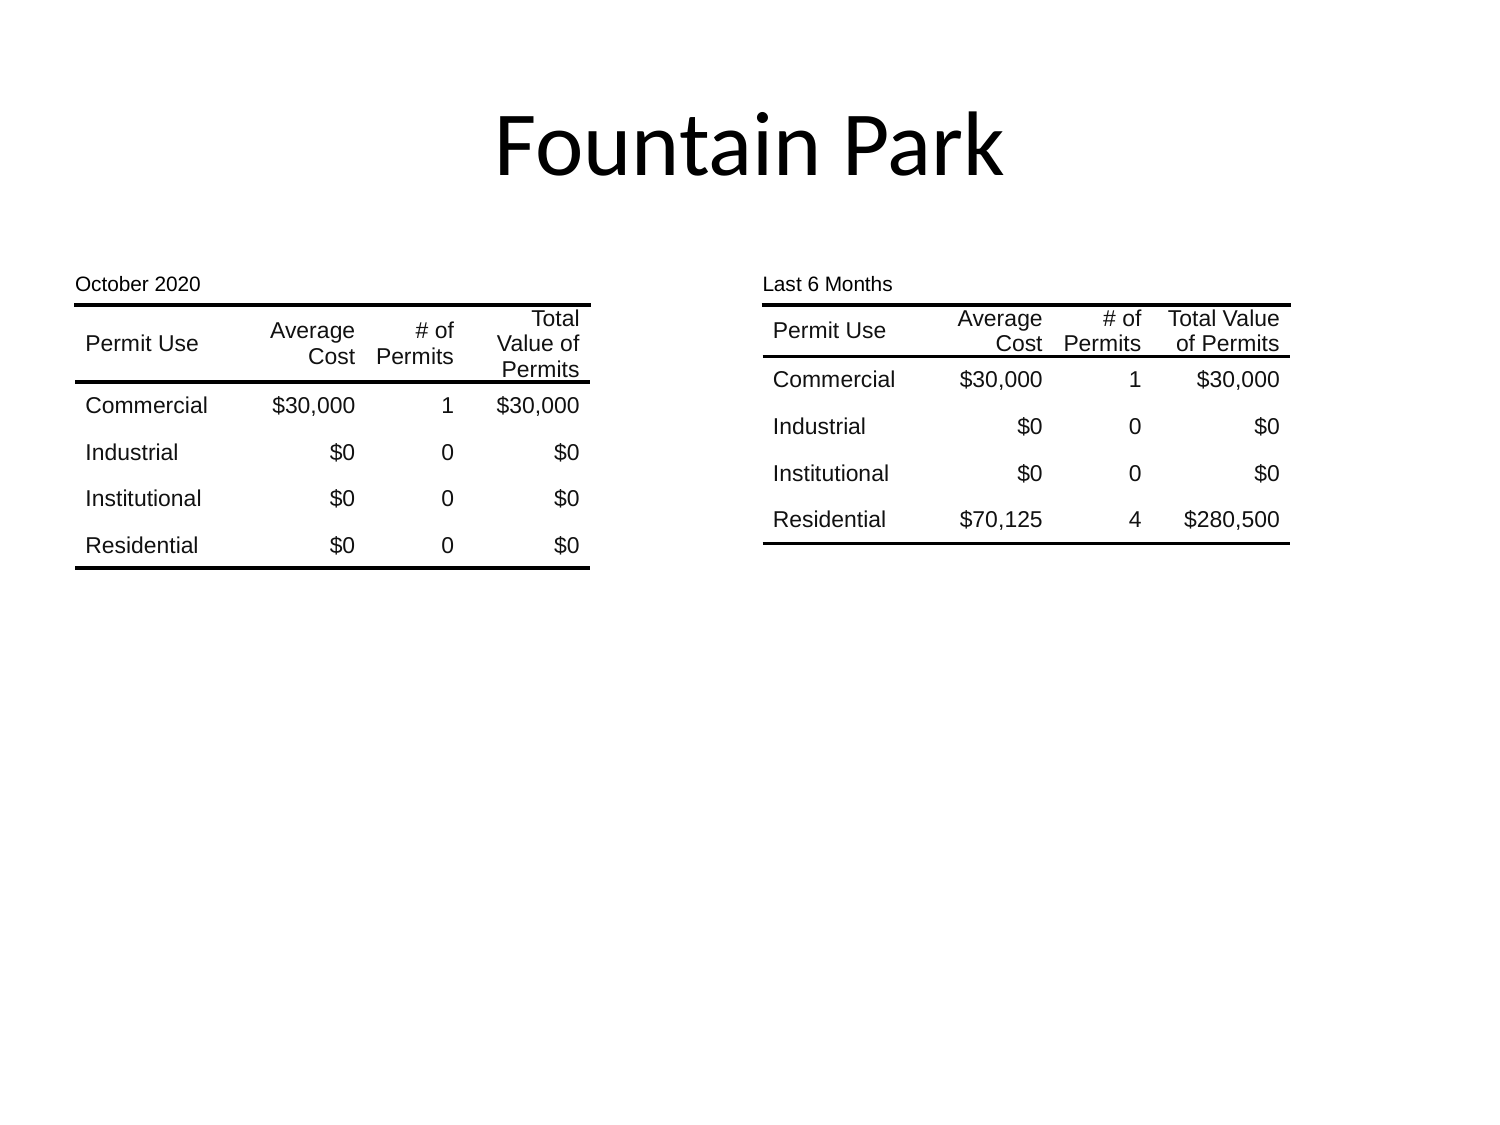

# Fountain Park
| October 2020 | October 2020 | October 2020 | October 2020 |
| --- | --- | --- | --- |
| Permit Use | Average Cost | # of Permits | Total Value of Permits |
| Commercial | $30,000 | 1 | $30,000 |
| Industrial | $0 | 0 | $0 |
| Institutional | $0 | 0 | $0 |
| Residential | $0 | 0 | $0 |
| Last 6 Months | Last 6 Months | Last 6 Months | Last 6 Months |
| --- | --- | --- | --- |
| Permit Use | Average Cost | # of Permits | Total Value of Permits |
| Commercial | $30,000 | 1 | $30,000 |
| Industrial | $0 | 0 | $0 |
| Institutional | $0 | 0 | $0 |
| Residential | $70,125 | 4 | $280,500 |